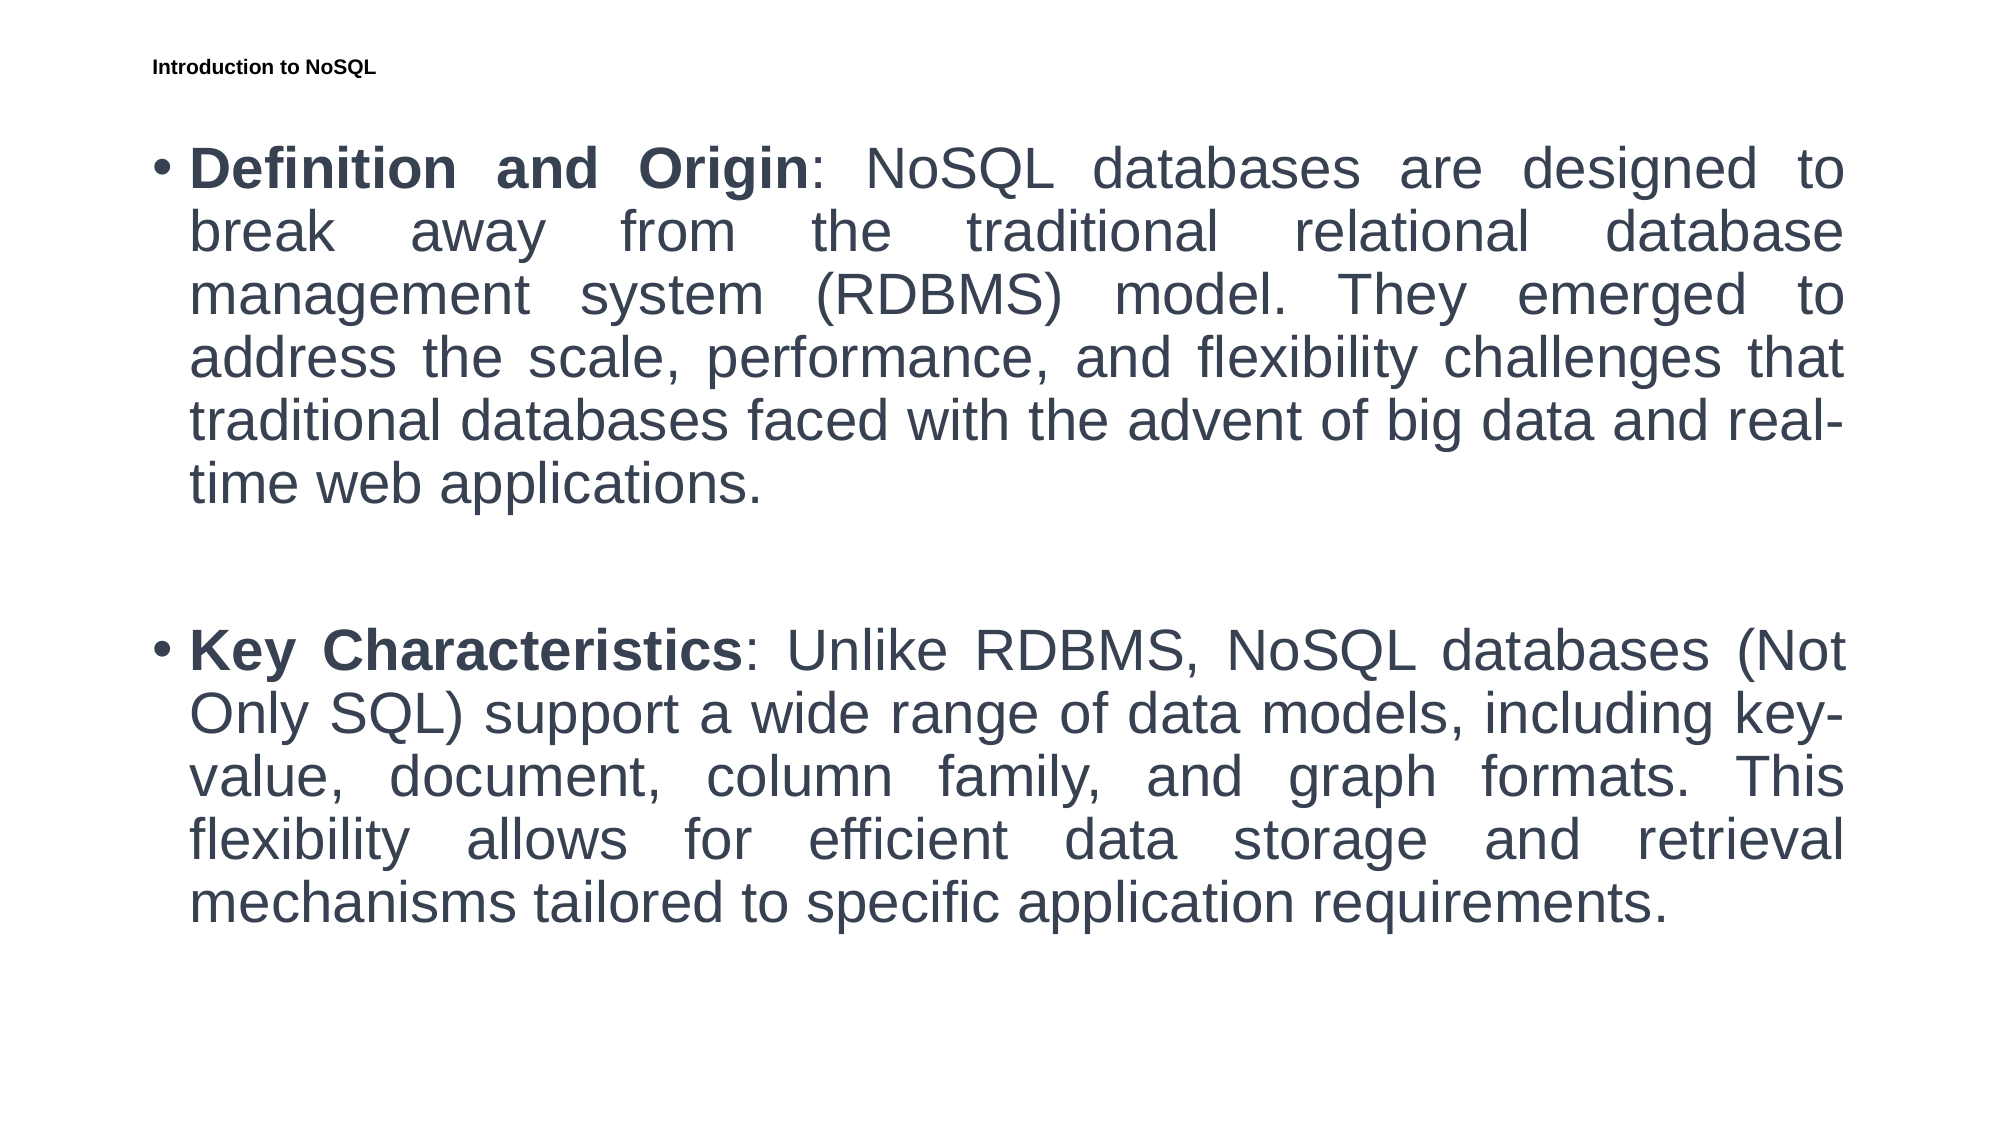

# Introduction to NoSQL
Definition and Origin: NoSQL databases are designed to break away from the traditional relational database management system (RDBMS) model. They emerged to address the scale, performance, and flexibility challenges that traditional databases faced with the advent of big data and real-time web applications.

Key Characteristics: Unlike RDBMS, NoSQL databases (Not Only SQL) support a wide range of data models, including key-value, document, column family, and graph formats. This flexibility allows for efficient data storage and retrieval mechanisms tailored to specific application requirements.